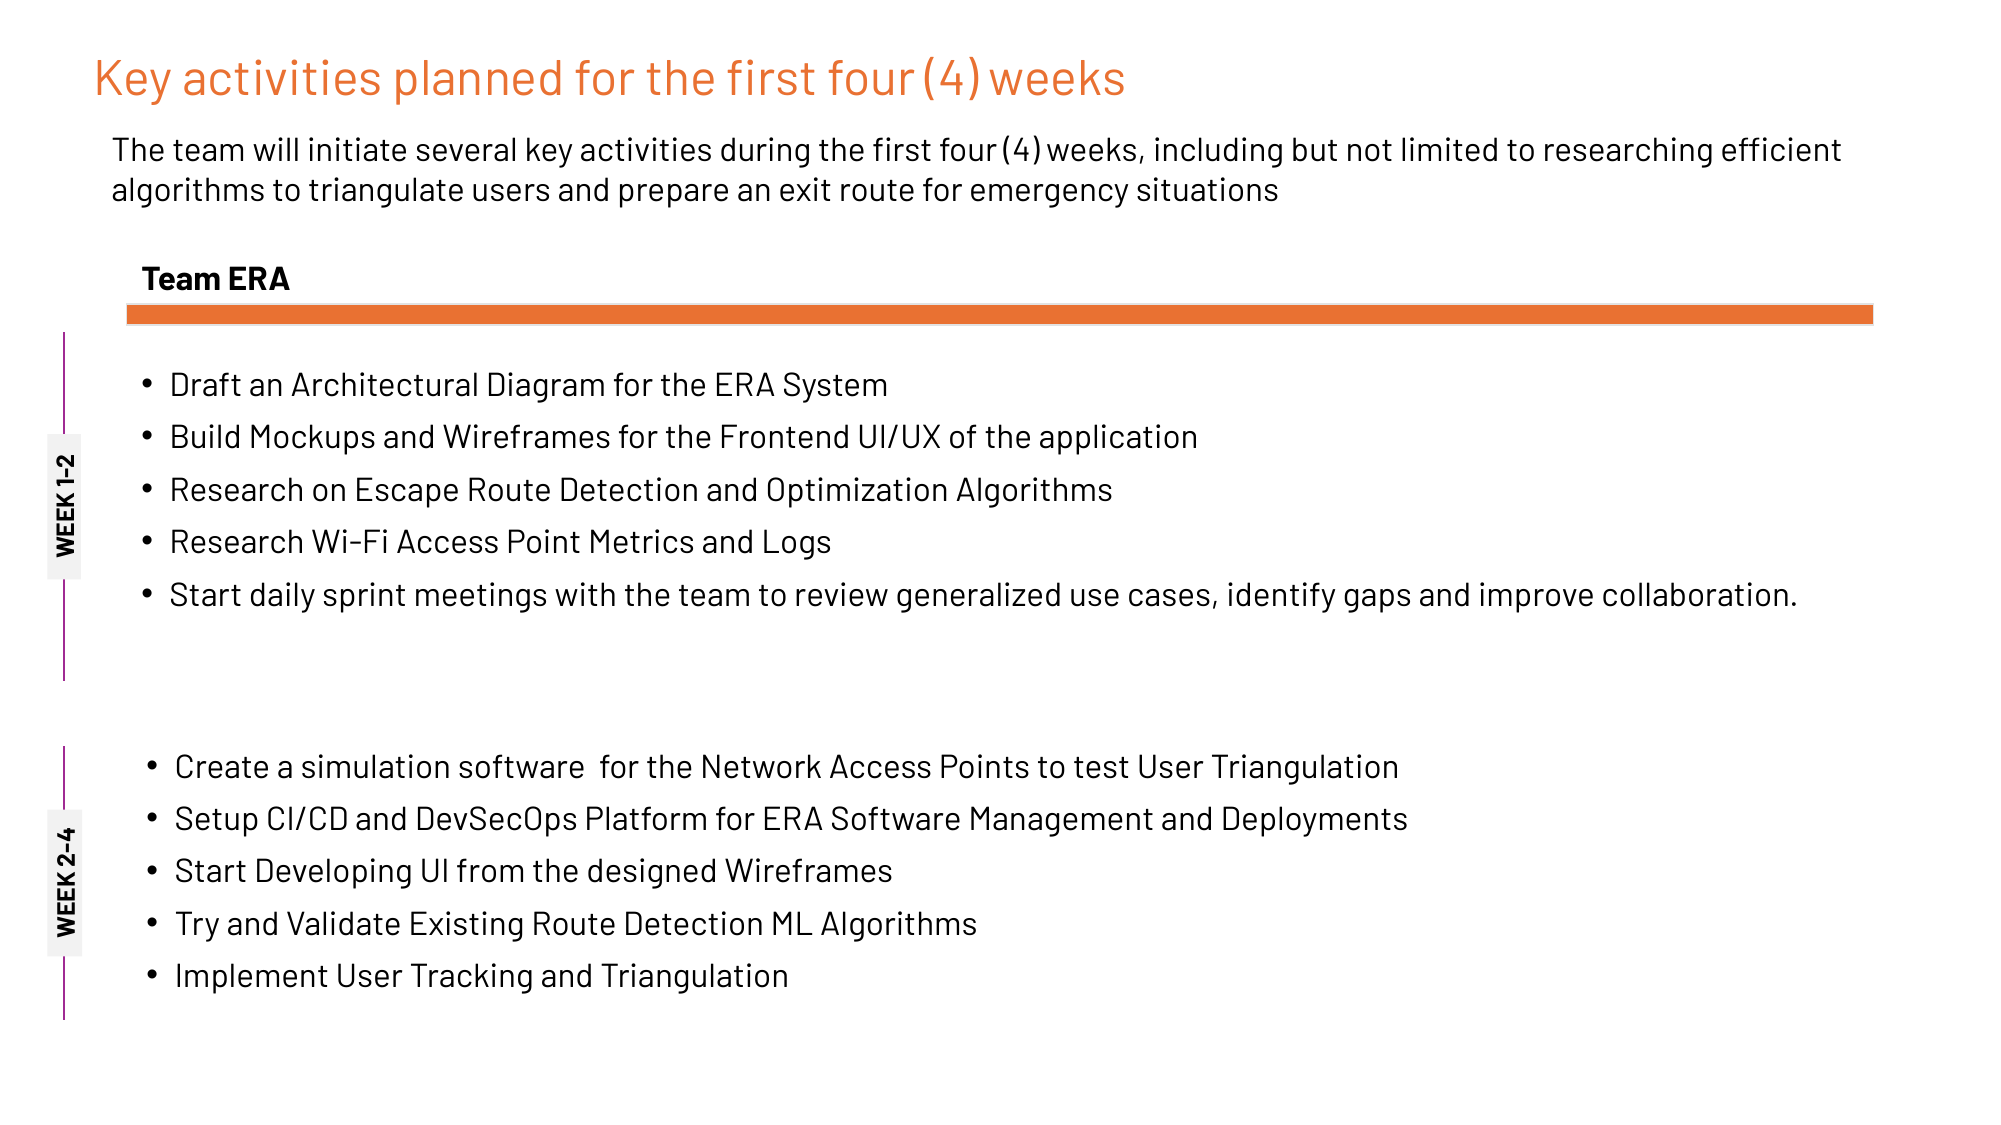

Key activities planned for the first four (4) weeks
# The team will initiate several key activities during the first four (4) weeks, including but not limited to researching efficient algorithms to triangulate users and prepare an exit route for emergency situations
Team ERA

Draft an Architectural Diagram for the ERA System
Build Mockups and Wireframes for the Frontend UI/UX of the application
Research on Escape Route Detection and Optimization Algorithms
Research Wi-Fi Access Point Metrics and Logs
Start daily sprint meetings with the team to review generalized use cases, identify gaps and improve collaboration.
WEEK 1-2
Create a simulation software  for the Network Access Points to test User Triangulation
Setup CI/CD and DevSecOps Platform for ERA Software Management and Deployments
Start Developing UI from the designed Wireframes
Try and Validate Existing Route Detection ML Algorithms
Implement User Tracking and Triangulation

WEEK 2-4